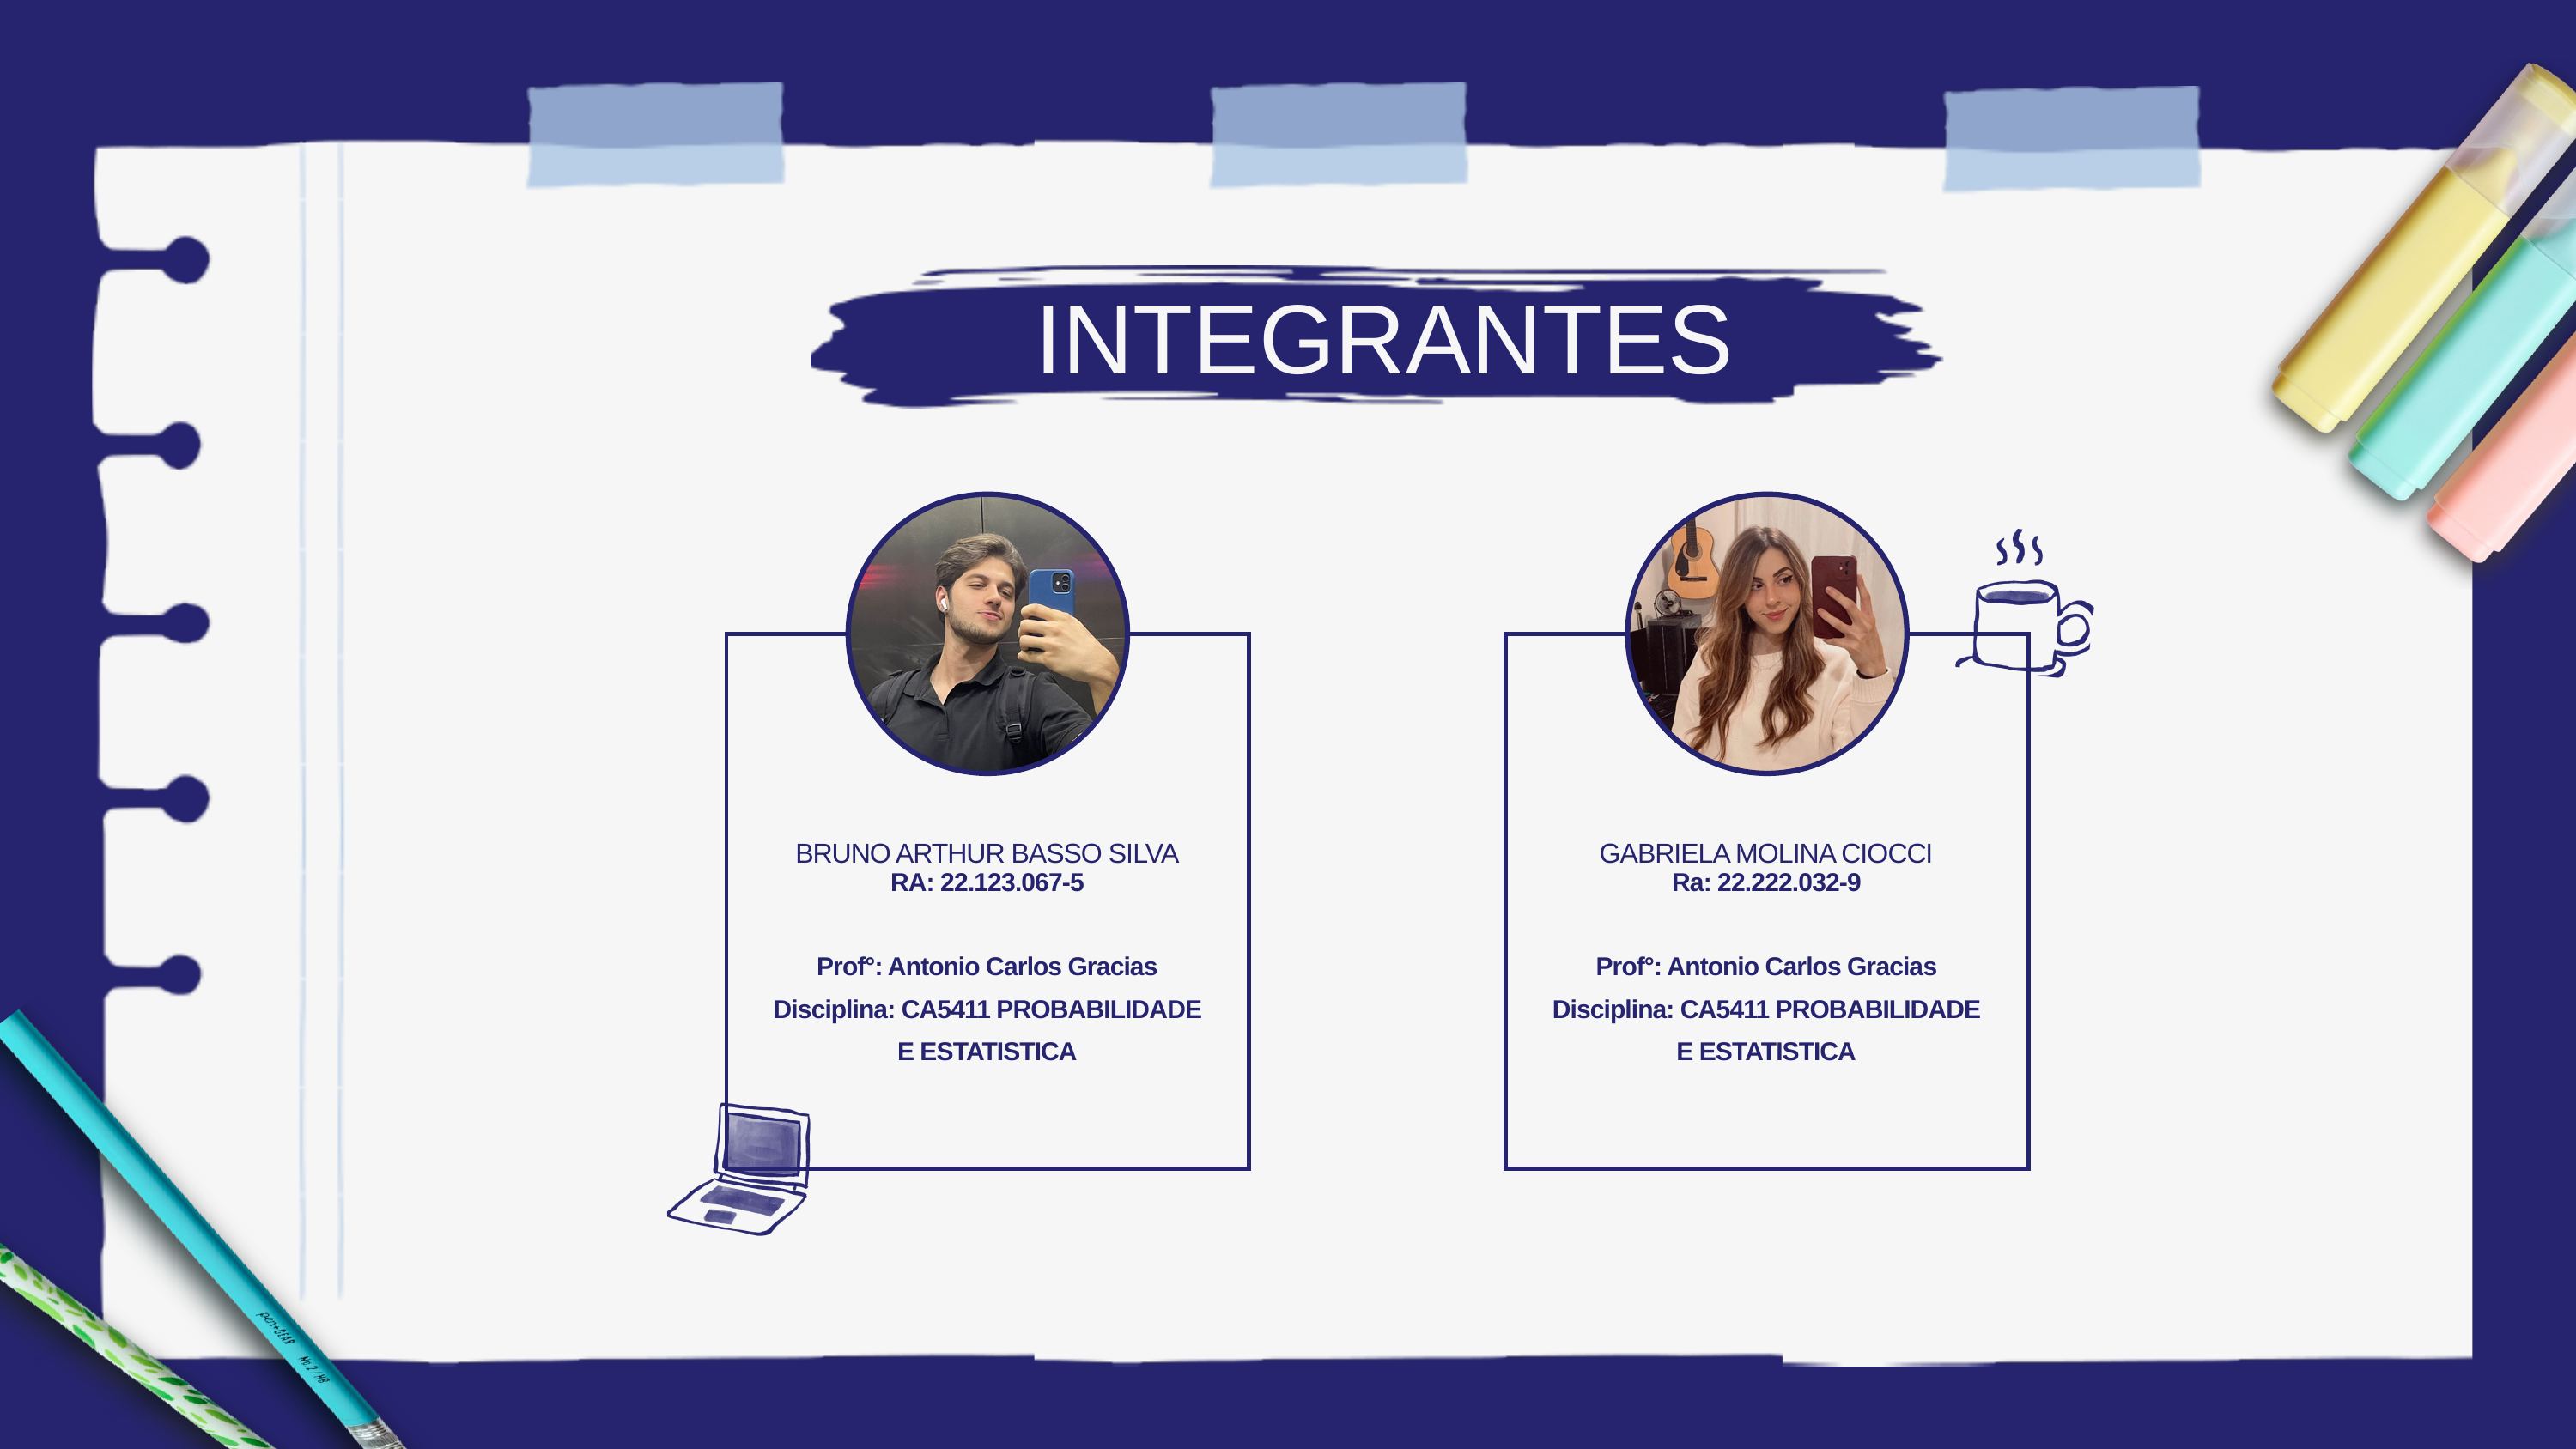

INTEGRANTES

BRUNO ARTHUR BASSO SILVA
GABRIELA MOLINA CIOCCI
RA: 22.123.067-5

Prof°: Antonio Carlos Gracias
Disciplina: CA5411 PROBABILIDADE E ESTATISTICA
Ra: 22.222.032-9

Prof°: Antonio Carlos Gracias
Disciplina: CA5411 PROBABILIDADE E ESTATISTICA